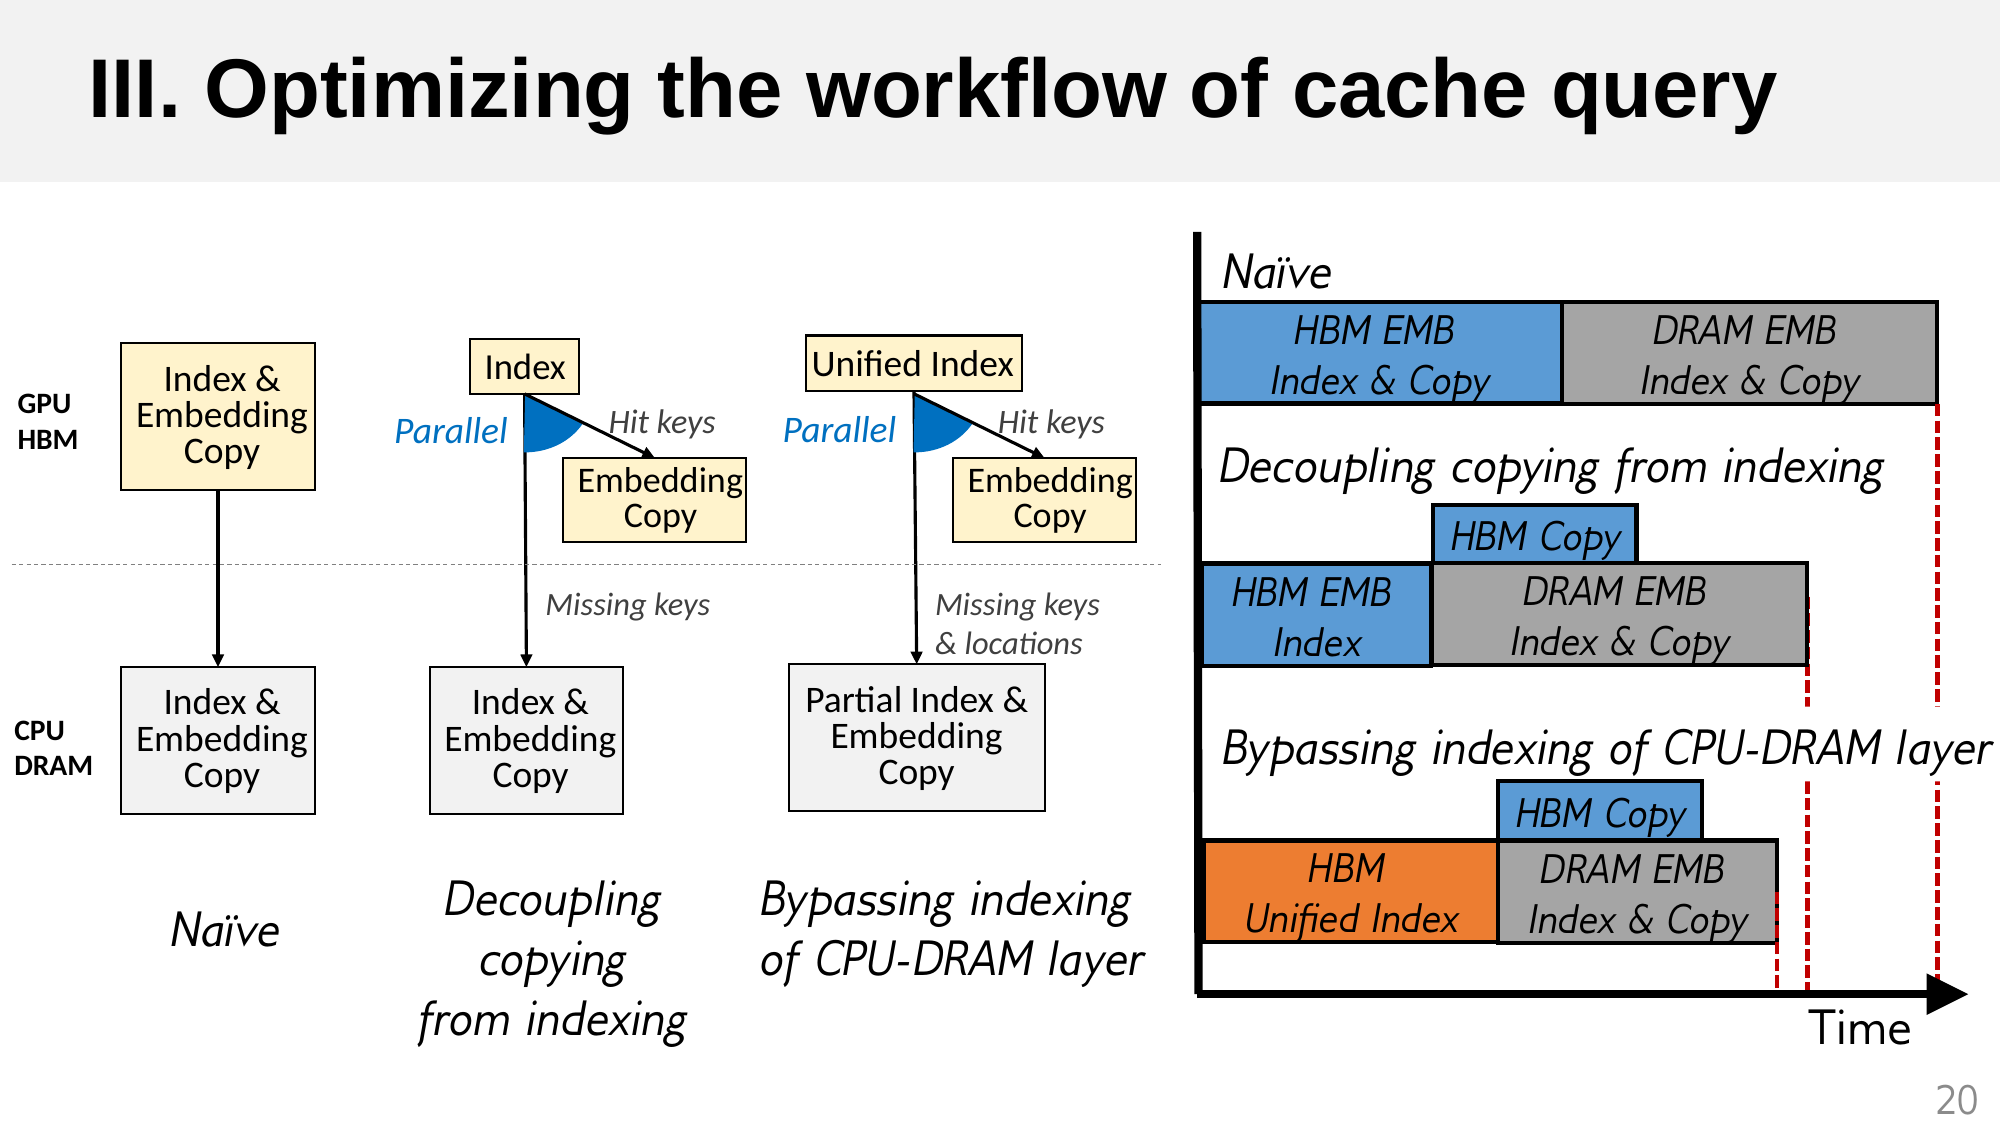

# III. Optimizing the workflow of cache query
Naïve
DRAM EMB
Index & Copy
HBM EMB
Index & Copy

Unified Index
Index
Index &
Embedding
Copy
GPU
HBM
Hit keys
Hit keys
Parallel
Parallel
Decoupling copying from indexing
Embedding
Copy
Embedding
Copy
HBM Copy
DRAM EMB
Index & Copy
HBM EMB
Index
Missing keys
Missing keys
& locations
Partial Index &
Embedding
Copy
Index &
Embedding
Copy
Index &
Embedding
Copy
CPU
DRAM
Bypassing indexing of CPU-DRAM layer
HBM Copy
HBM
Unified Index
DRAM EMB
Index & Copy
Decoupling copying
from indexing
Bypassing indexing
of CPU-DRAM layer
Naïve
Time
20